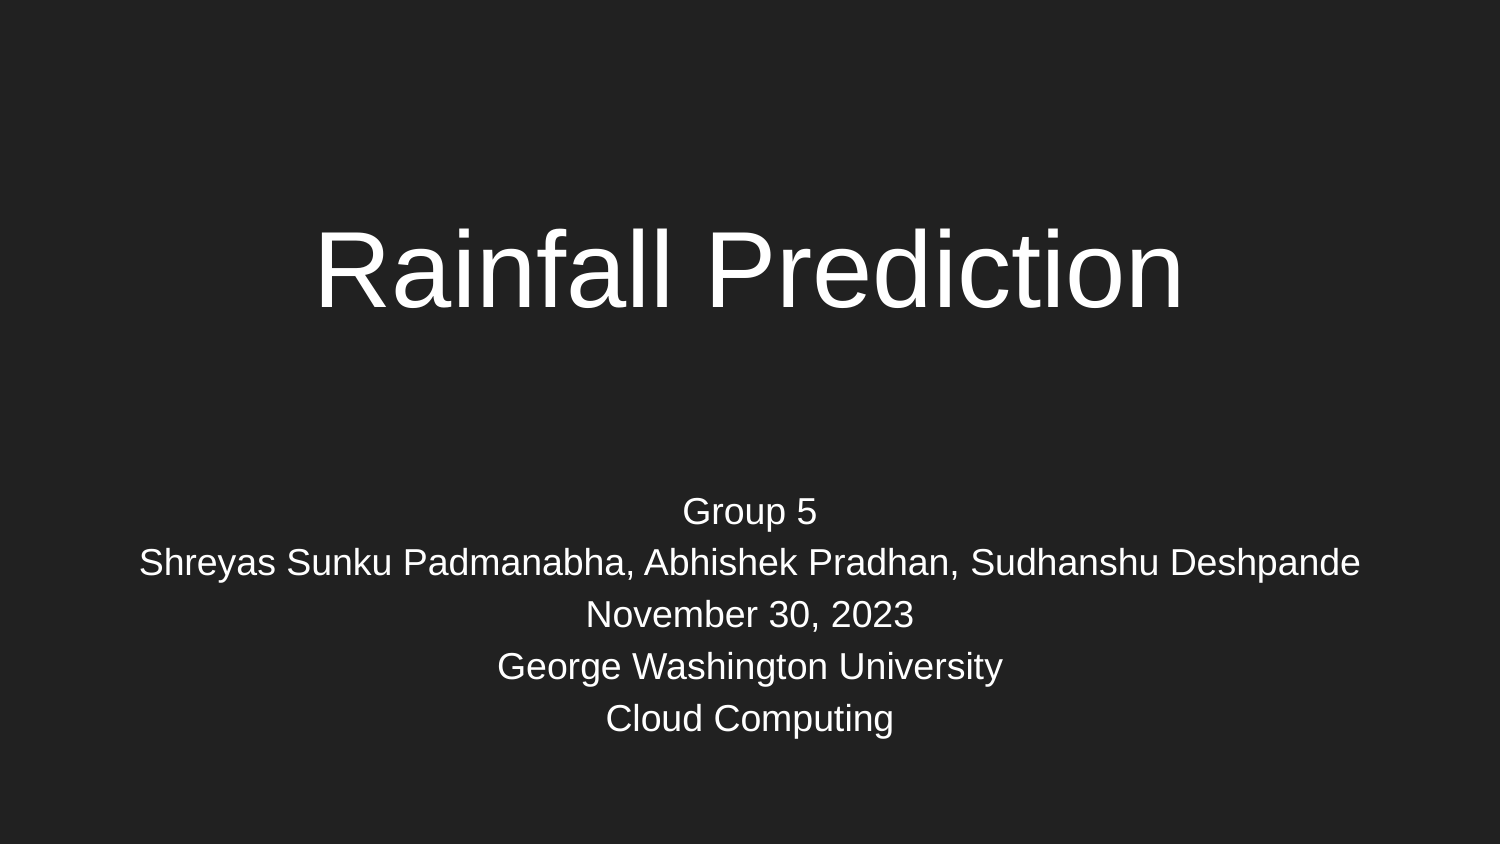

# Rainfall Prediction
Group 5
Shreyas Sunku Padmanabha, Abhishek Pradhan, Sudhanshu Deshpande
November 30, 2023
George Washington University
Cloud Computing